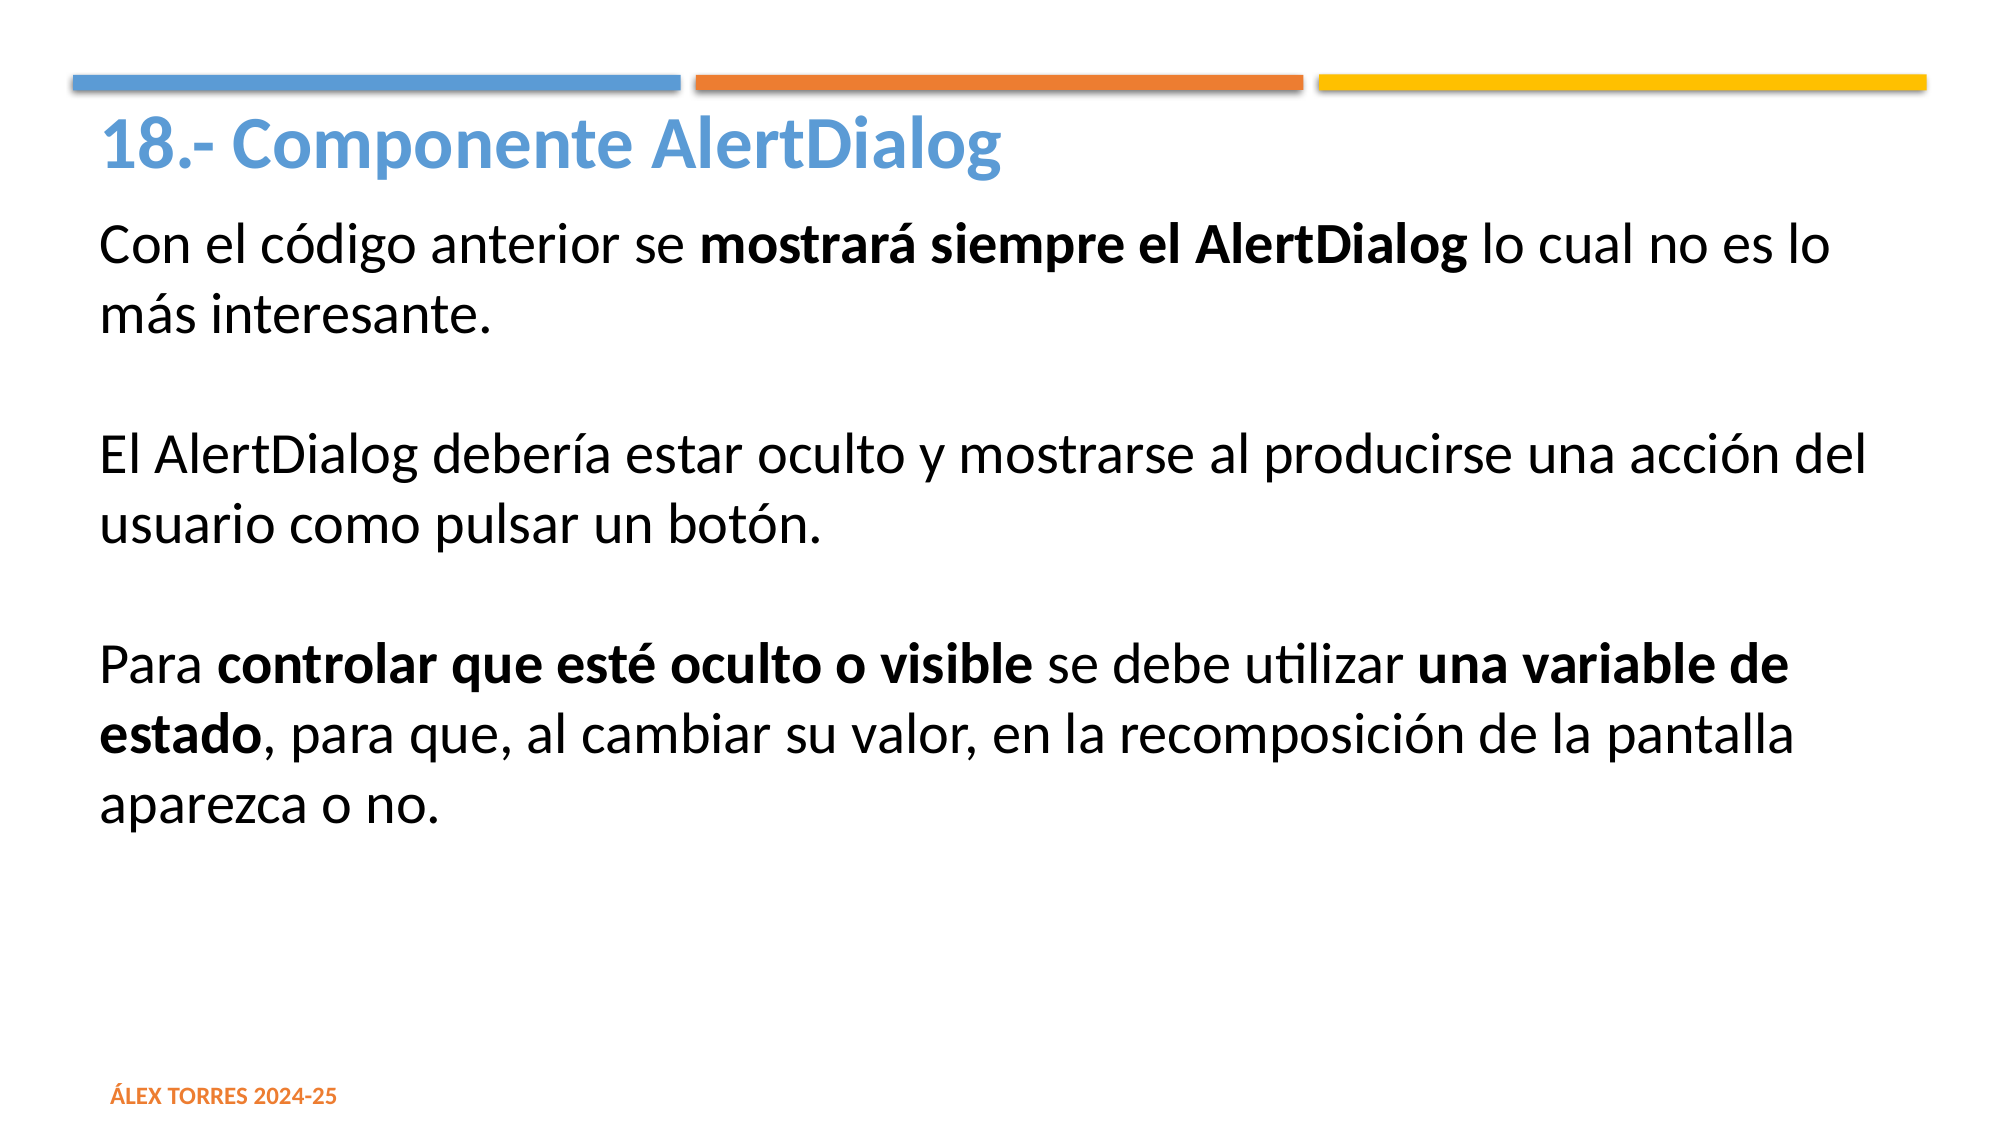

18.- Componente AlertDialog
Con el código anterior se mostrará siempre el AlertDialog lo cual no es lo más interesante.

El AlertDialog debería estar oculto y mostrarse al producirse una acción del usuario como pulsar un botón.

Para controlar que esté oculto o visible se debe utilizar una variable de estado, para que, al cambiar su valor, en la recomposición de la pantalla aparezca o no.